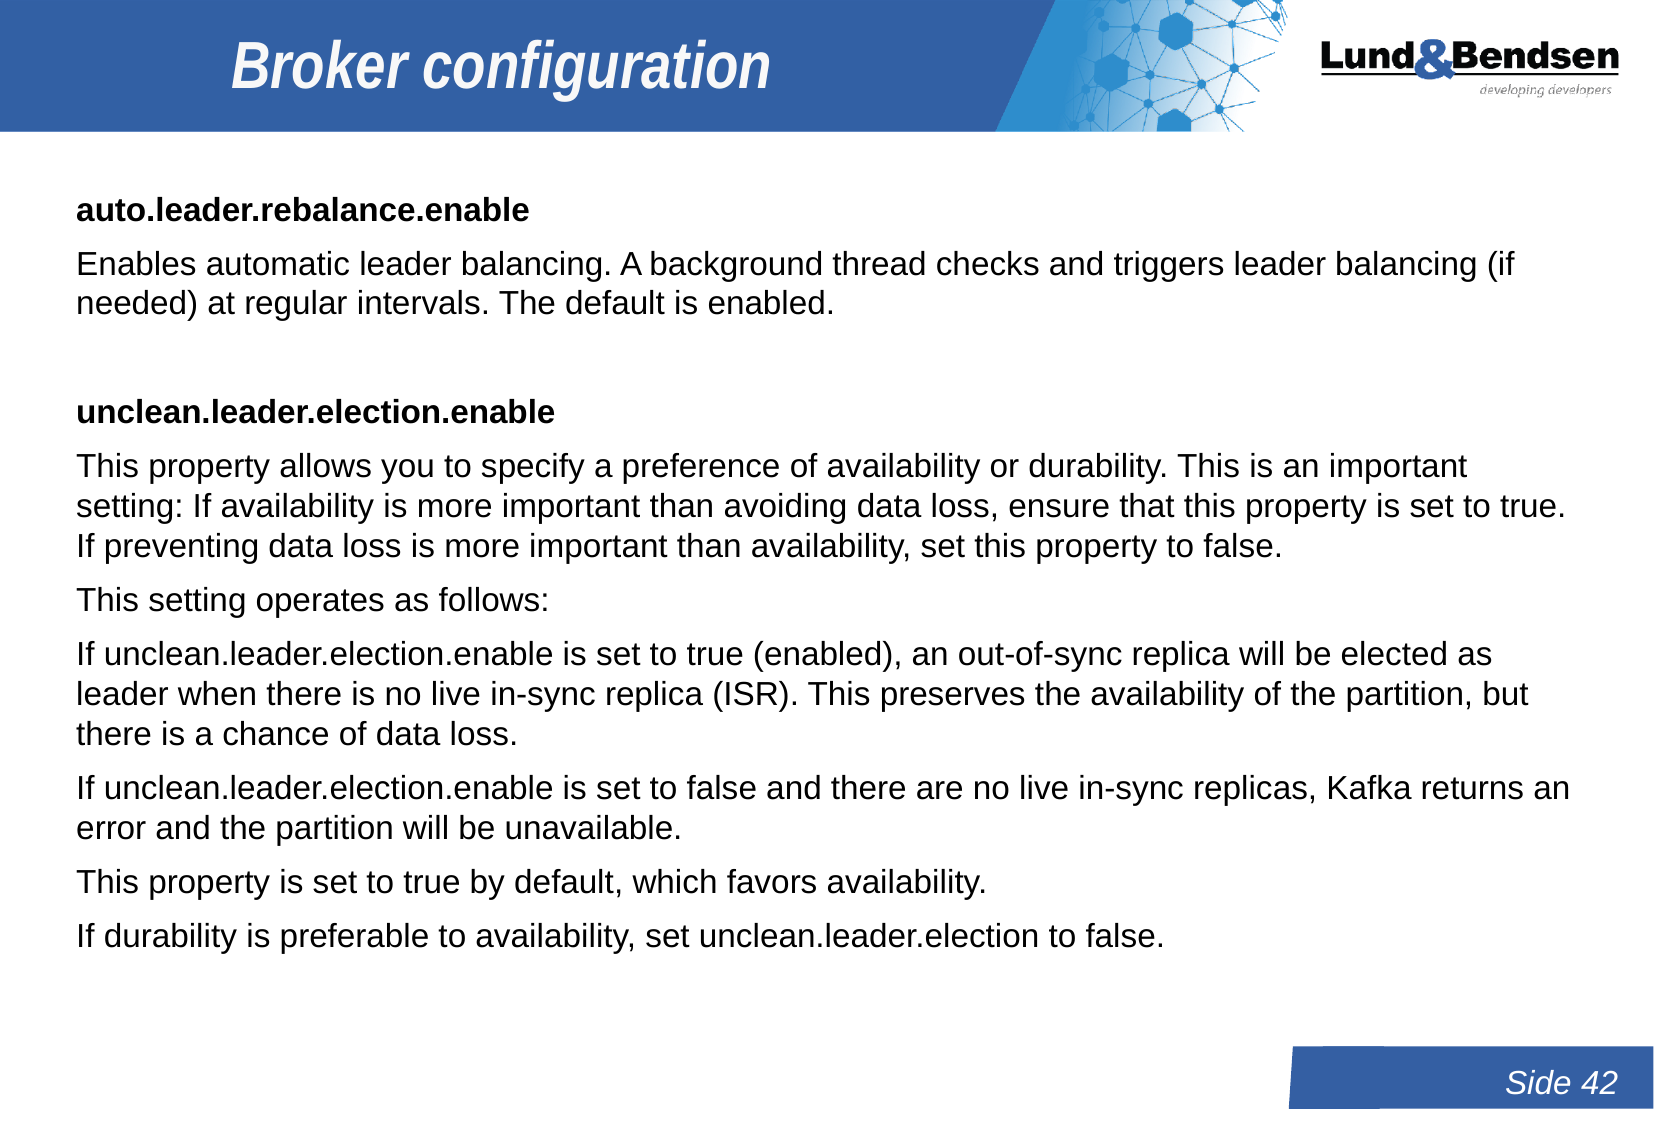

# Broker configuration
auto.leader.rebalance.enable
Enables automatic leader balancing. A background thread checks and triggers leader balancing (if needed) at regular intervals. The default is enabled.

unclean.leader.election.enable
This property allows you to specify a preference of availability or durability. This is an important setting: If availability is more important than avoiding data loss, ensure that this property is set to true. If preventing data loss is more important than availability, set this property to false.
This setting operates as follows:
If unclean.leader.election.enable is set to true (enabled), an out-of-sync replica will be elected as leader when there is no live in-sync replica (ISR). This preserves the availability of the partition, but there is a chance of data loss.
If unclean.leader.election.enable is set to false and there are no live in-sync replicas, Kafka returns an error and the partition will be unavailable.
This property is set to true by default, which favors availability.
If durability is preferable to availability, set unclean.leader.election to false.